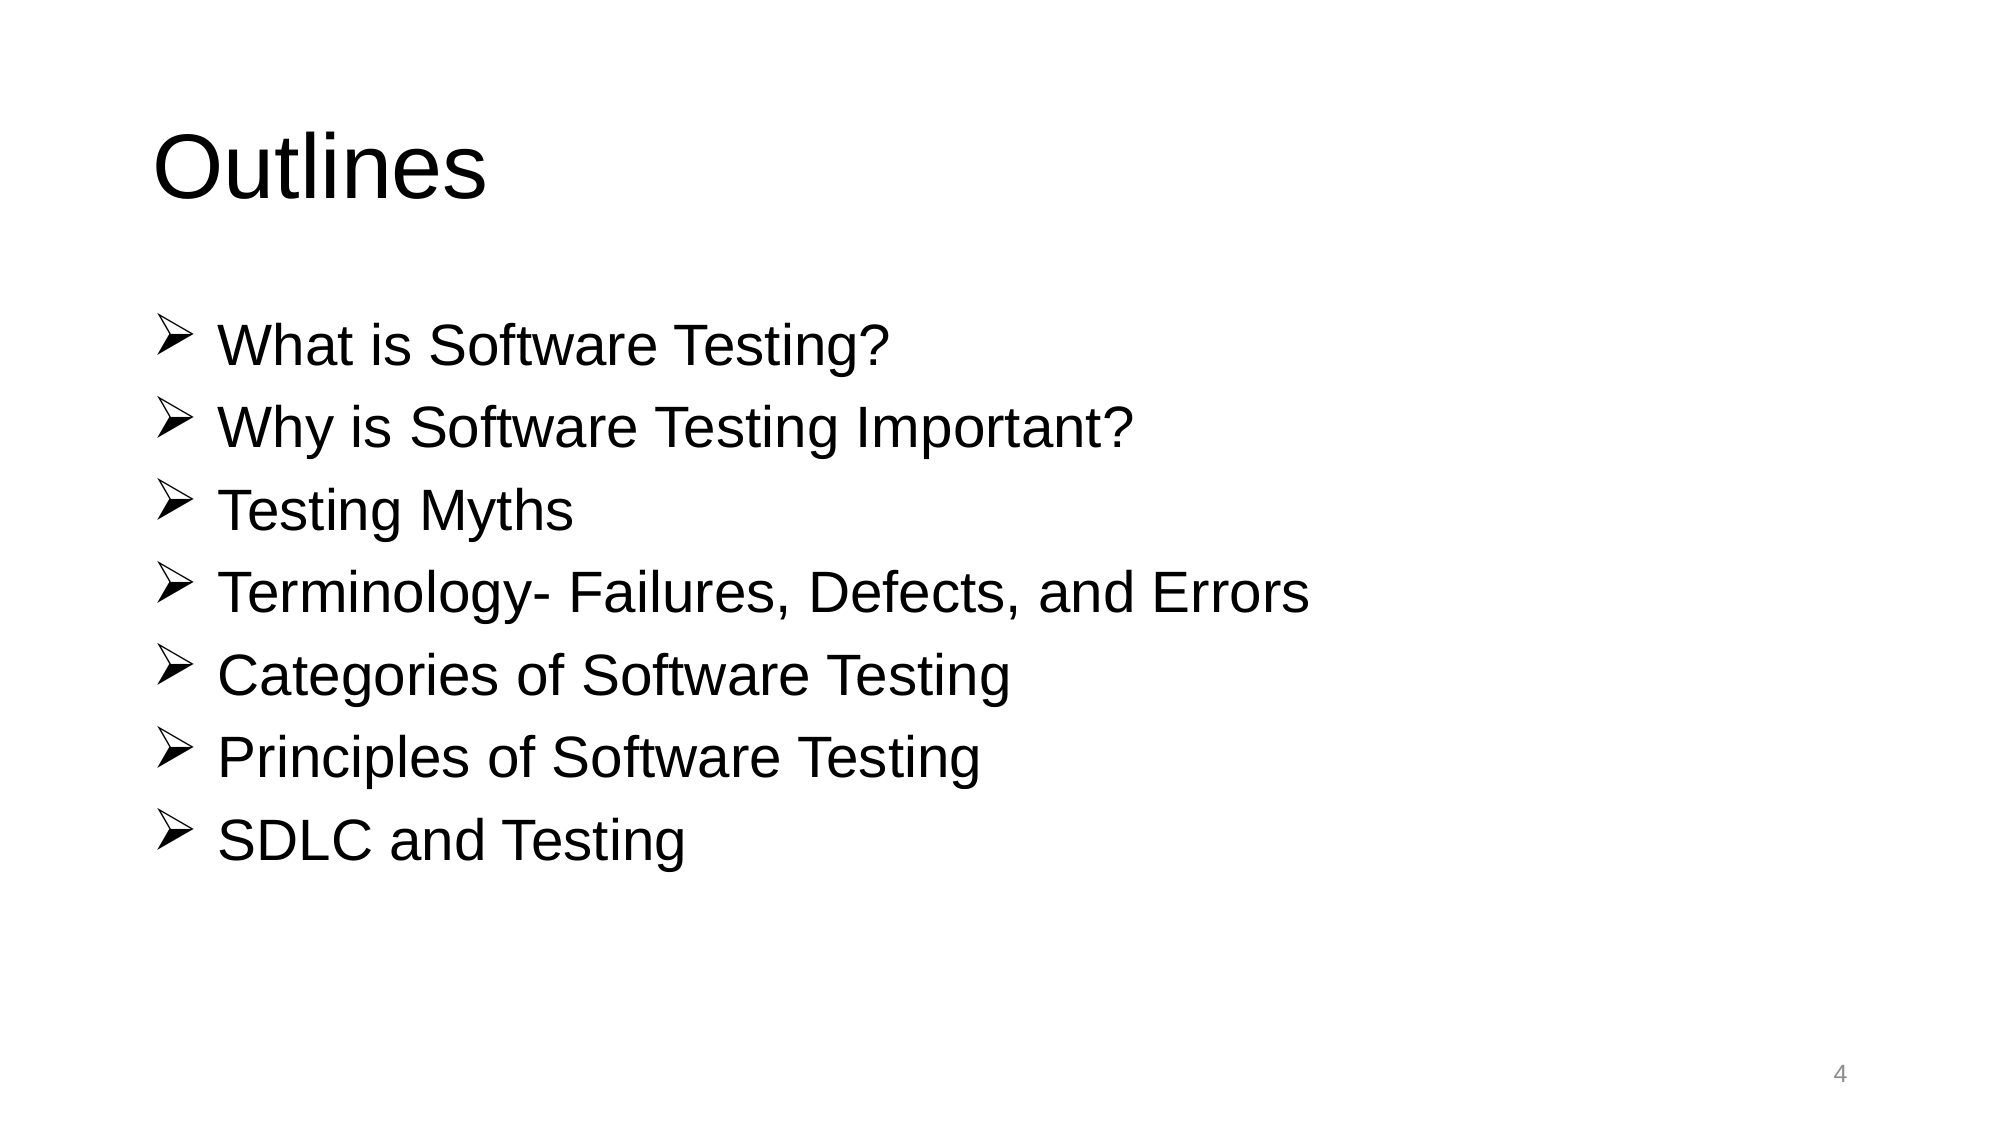

# Outlines
What is Software Testing?
Why is Software Testing Important?
Testing Myths
Terminology- Failures, Defects, and Errors
Categories of Software Testing
Principles of Software Testing
SDLC and Testing

4